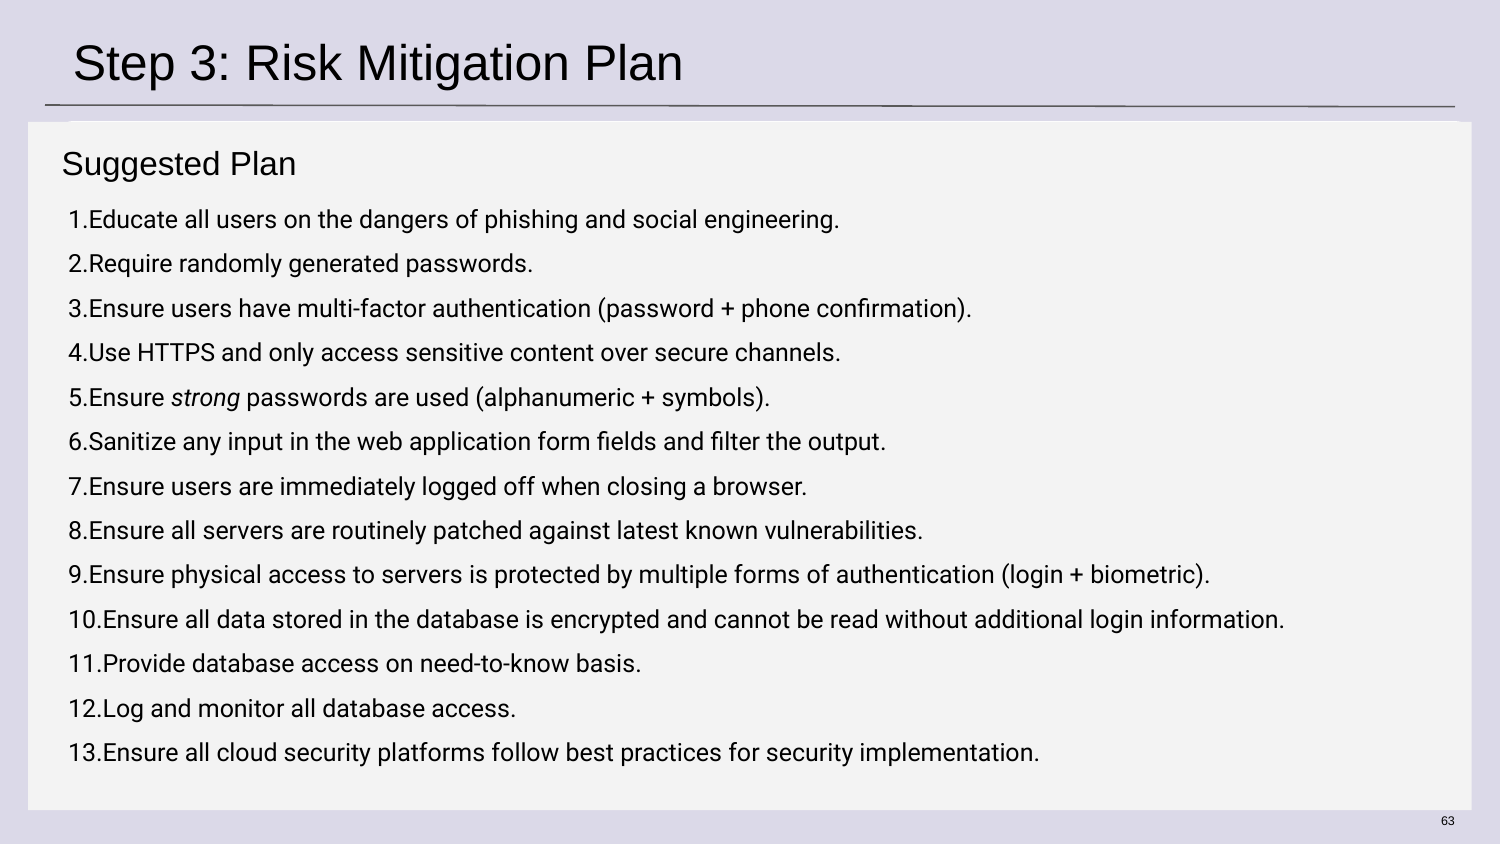

# Step 3: Risk Mitigation Plan
  Suggested Plan
Educate all users on the dangers of phishing and social engineering.
Require randomly generated passwords.
Ensure users have multi-factor authentication (password + phone confirmation).
Use HTTPS and only access sensitive content over secure channels.
Ensure strong passwords are used (alphanumeric + symbols).
Sanitize any input in the web application form fields and filter the output.
Ensure users are immediately logged off when closing a browser.
Ensure all servers are routinely patched against latest known vulnerabilities.
Ensure physical access to servers is protected by multiple forms of authentication (login + biometric).
Ensure all data stored in the database is encrypted and cannot be read without additional login information.
Provide database access on need-to-know basis.
Log and monitor all database access.
Ensure all cloud security platforms follow best practices for security implementation.

63